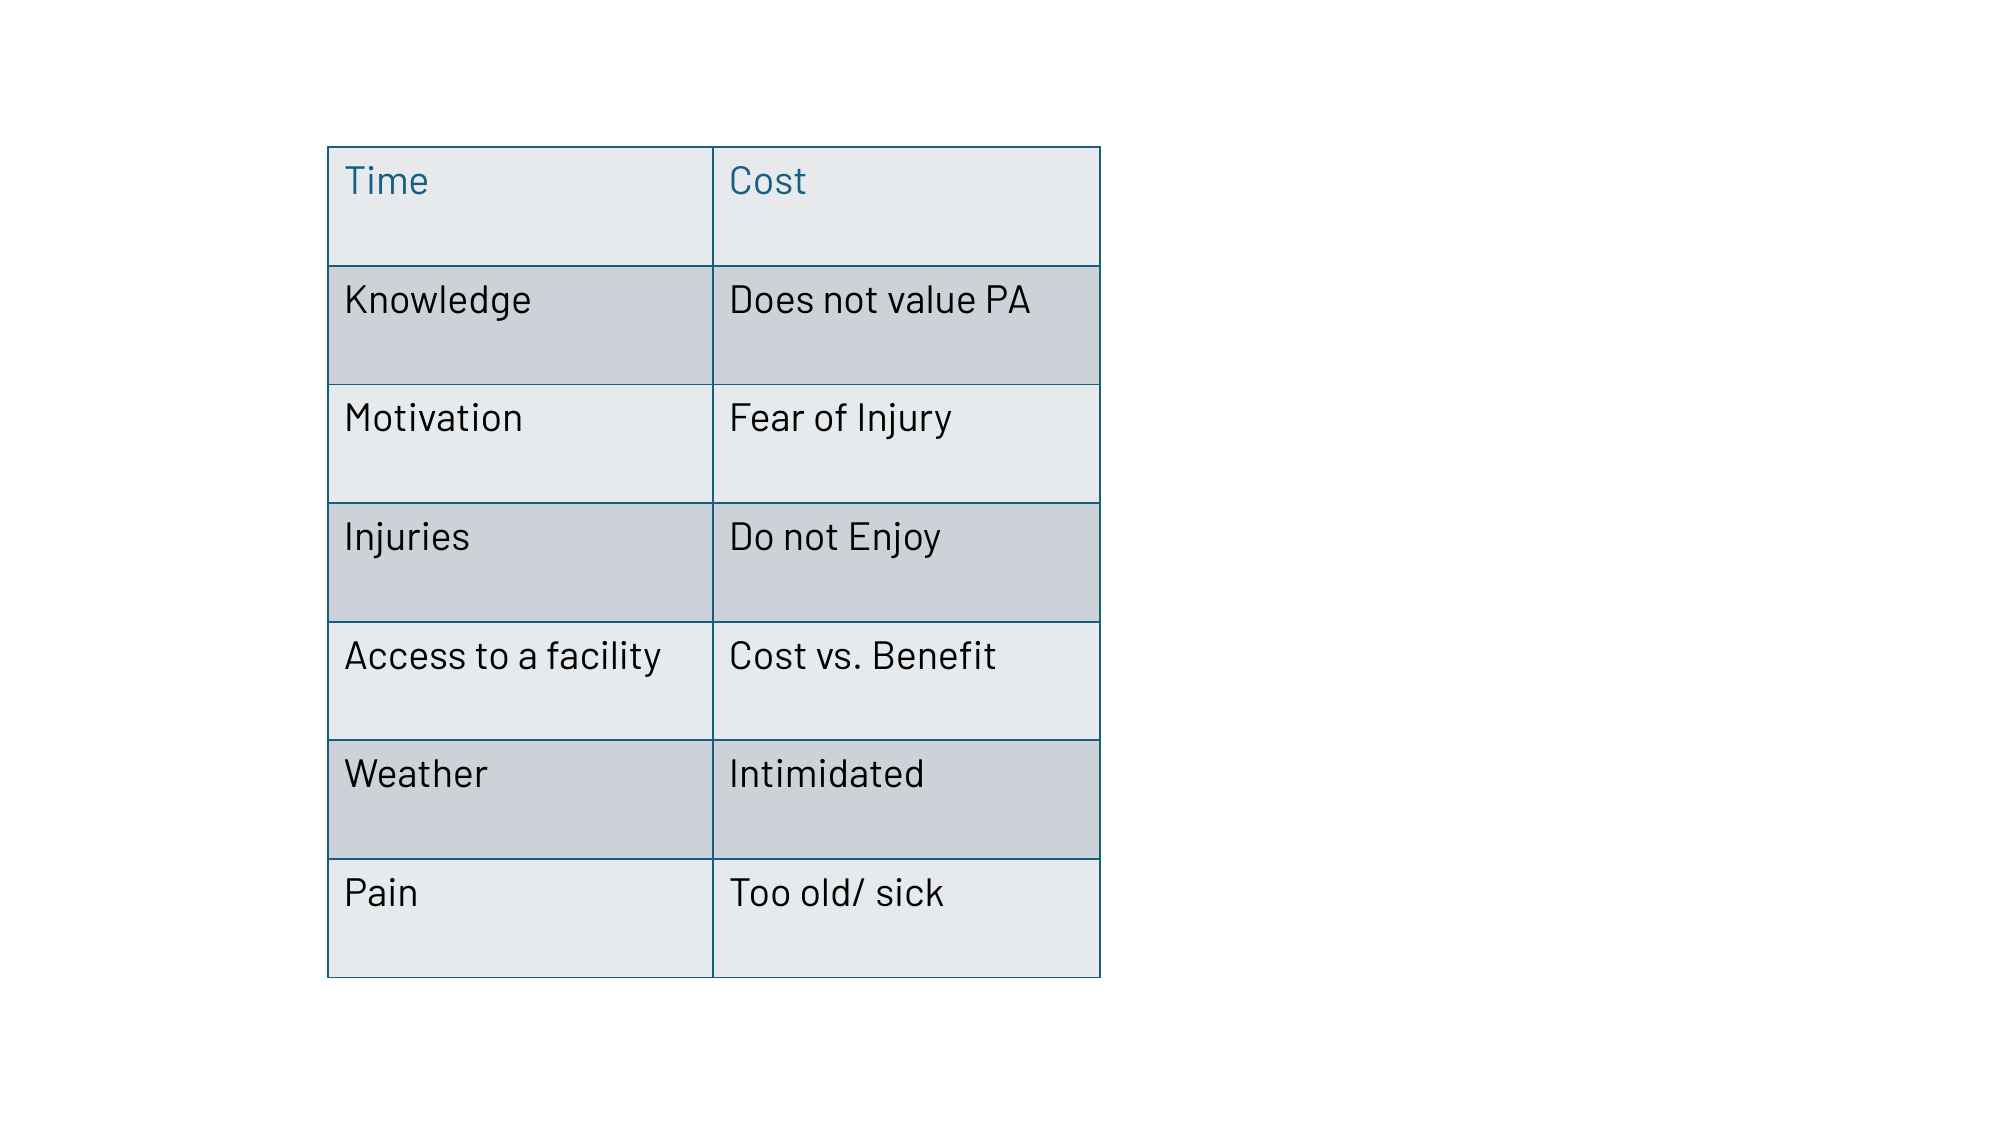

# Barriers
| Time | Cost |
| --- | --- |
| Knowledge | Does not value PA |
| Motivation | Fear of Injury |
| Injuries | Do not Enjoy |
| Access to a facility | Cost vs. Benefit |
| Weather | Intimidated |
| Pain | Too old/ sick |